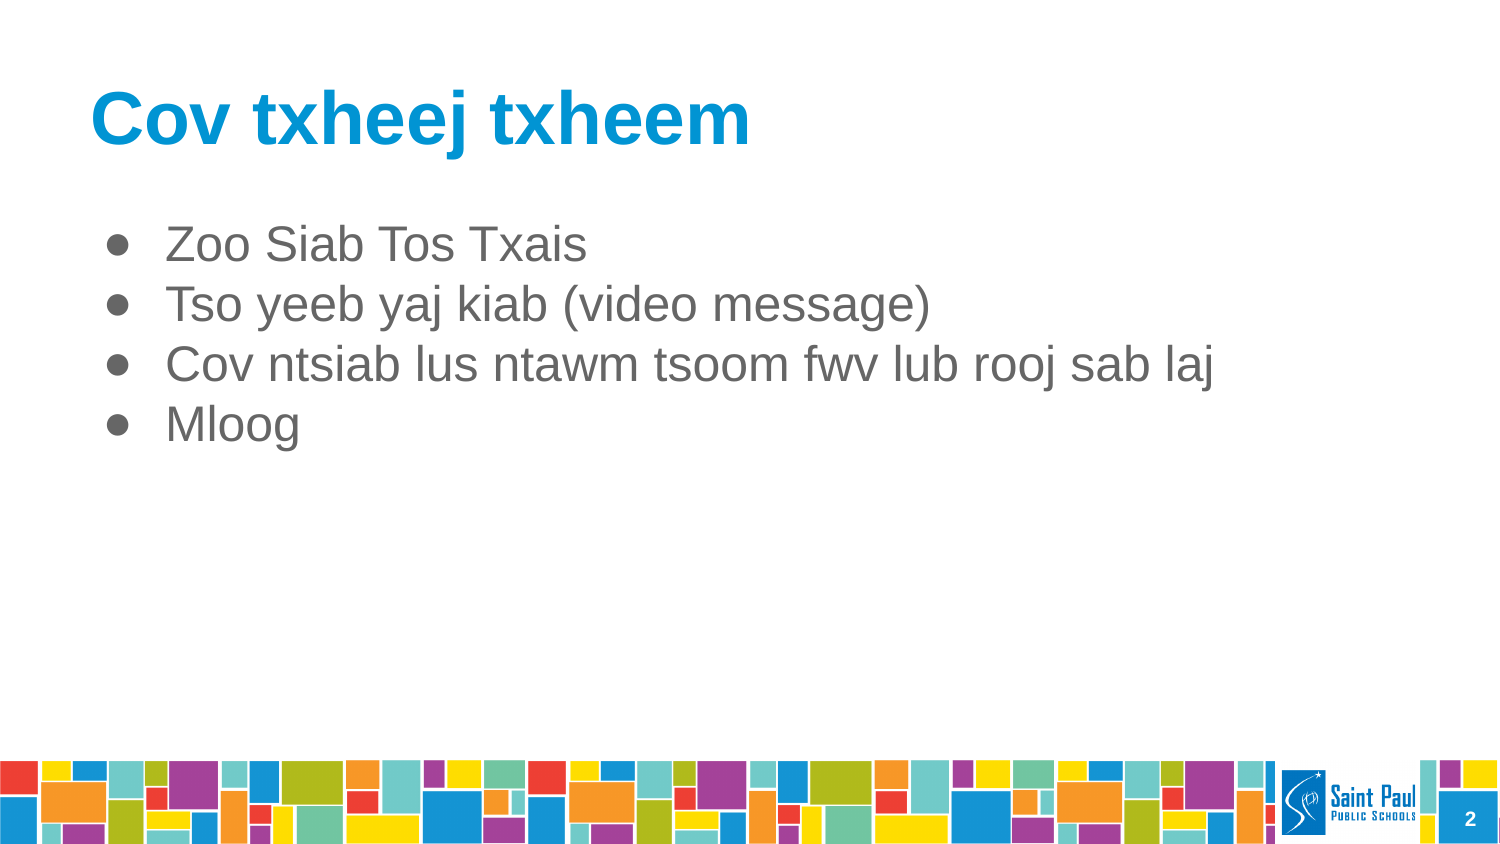

# Cov txheej txheem
Zoo Siab Tos Txais
Tso yeeb yaj kiab (video message)
Cov ntsiab lus ntawm tsoom fwv lub rooj sab laj
Mloog